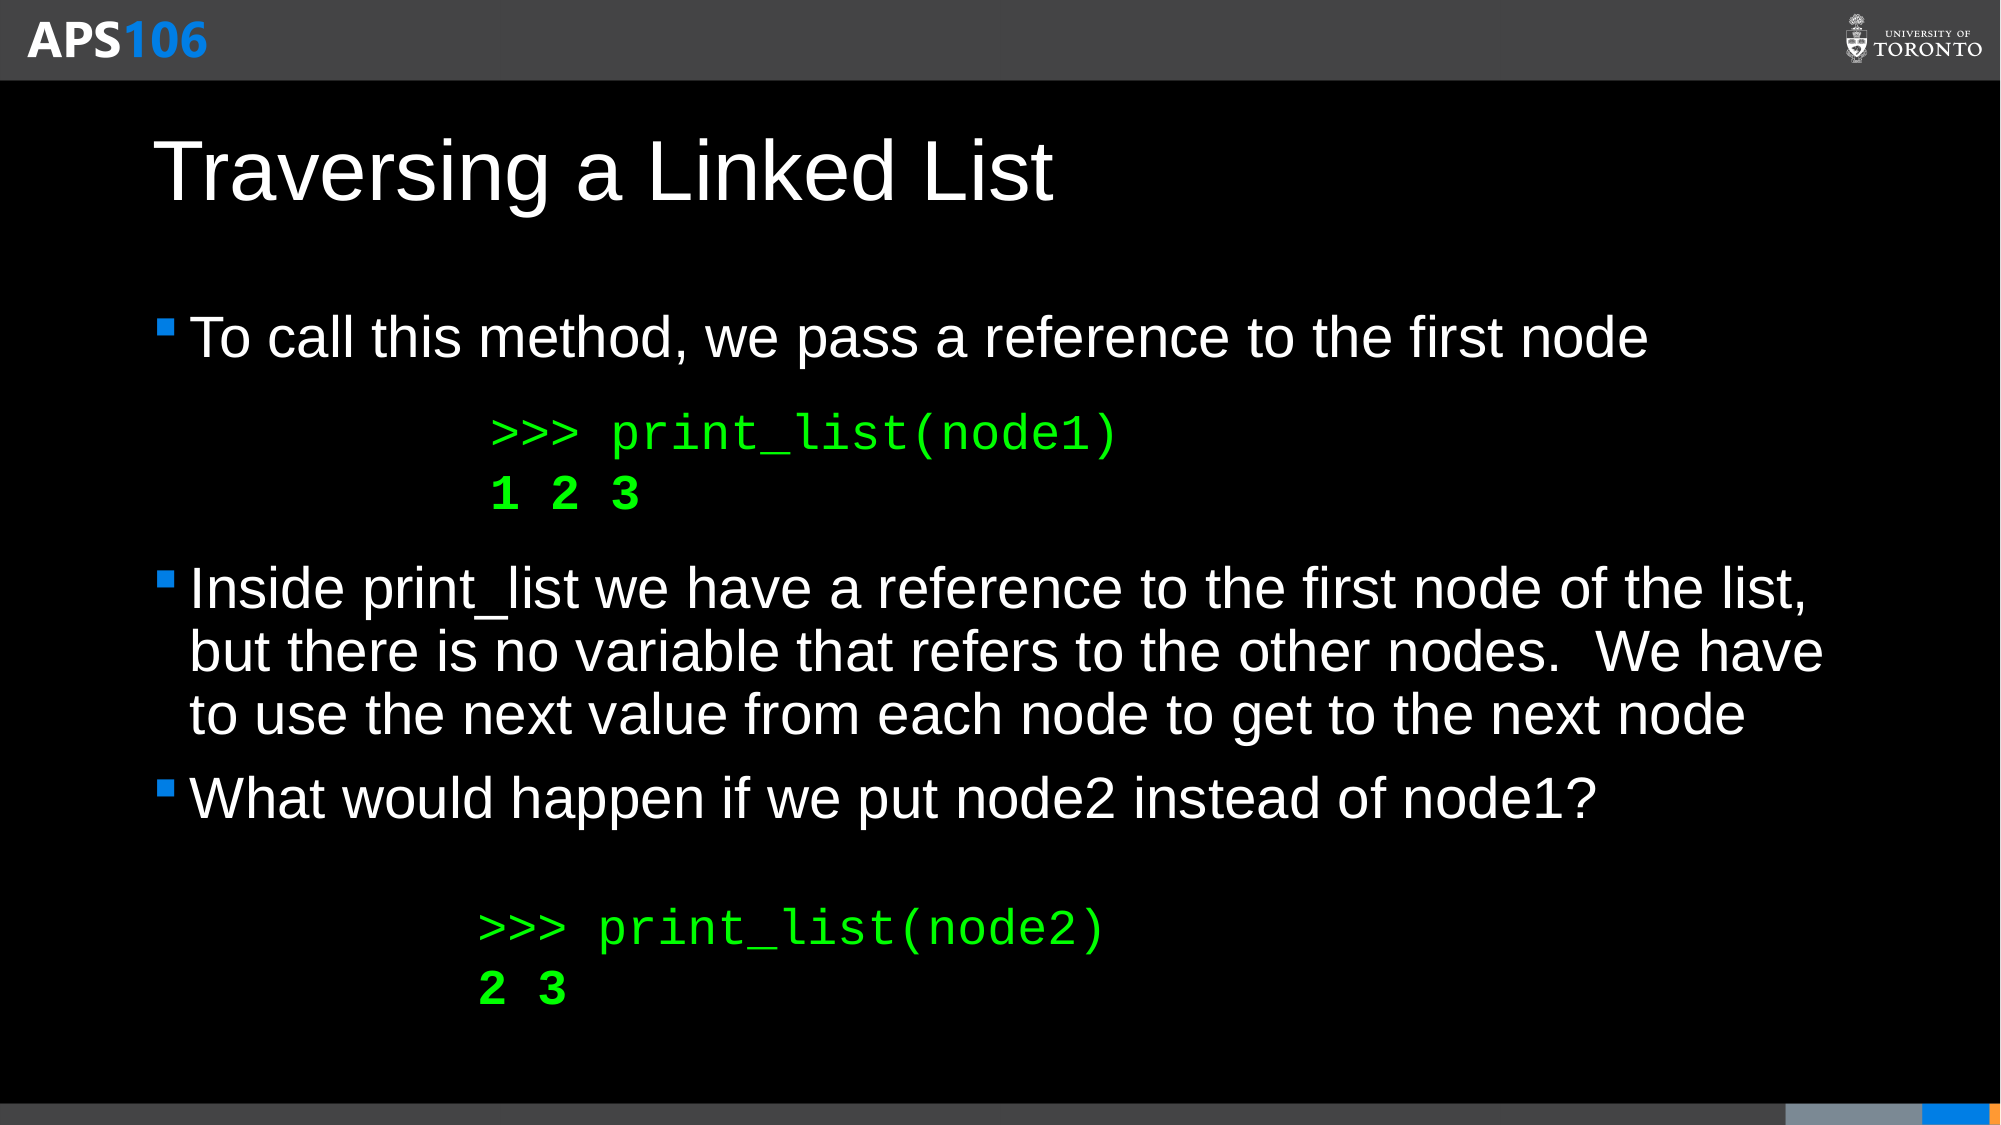

# Traversing a Linked List
To call this method, we pass a reference to the first node

Inside print_list we have a reference to the first node of the list, but there is no variable that refers to the other nodes.  We have to use the next value from each node to get to the next node
What would happen if we put node2 instead of node1?
>>> print_list(node1)
1 2 3
>>> print_list(node2)
2 3